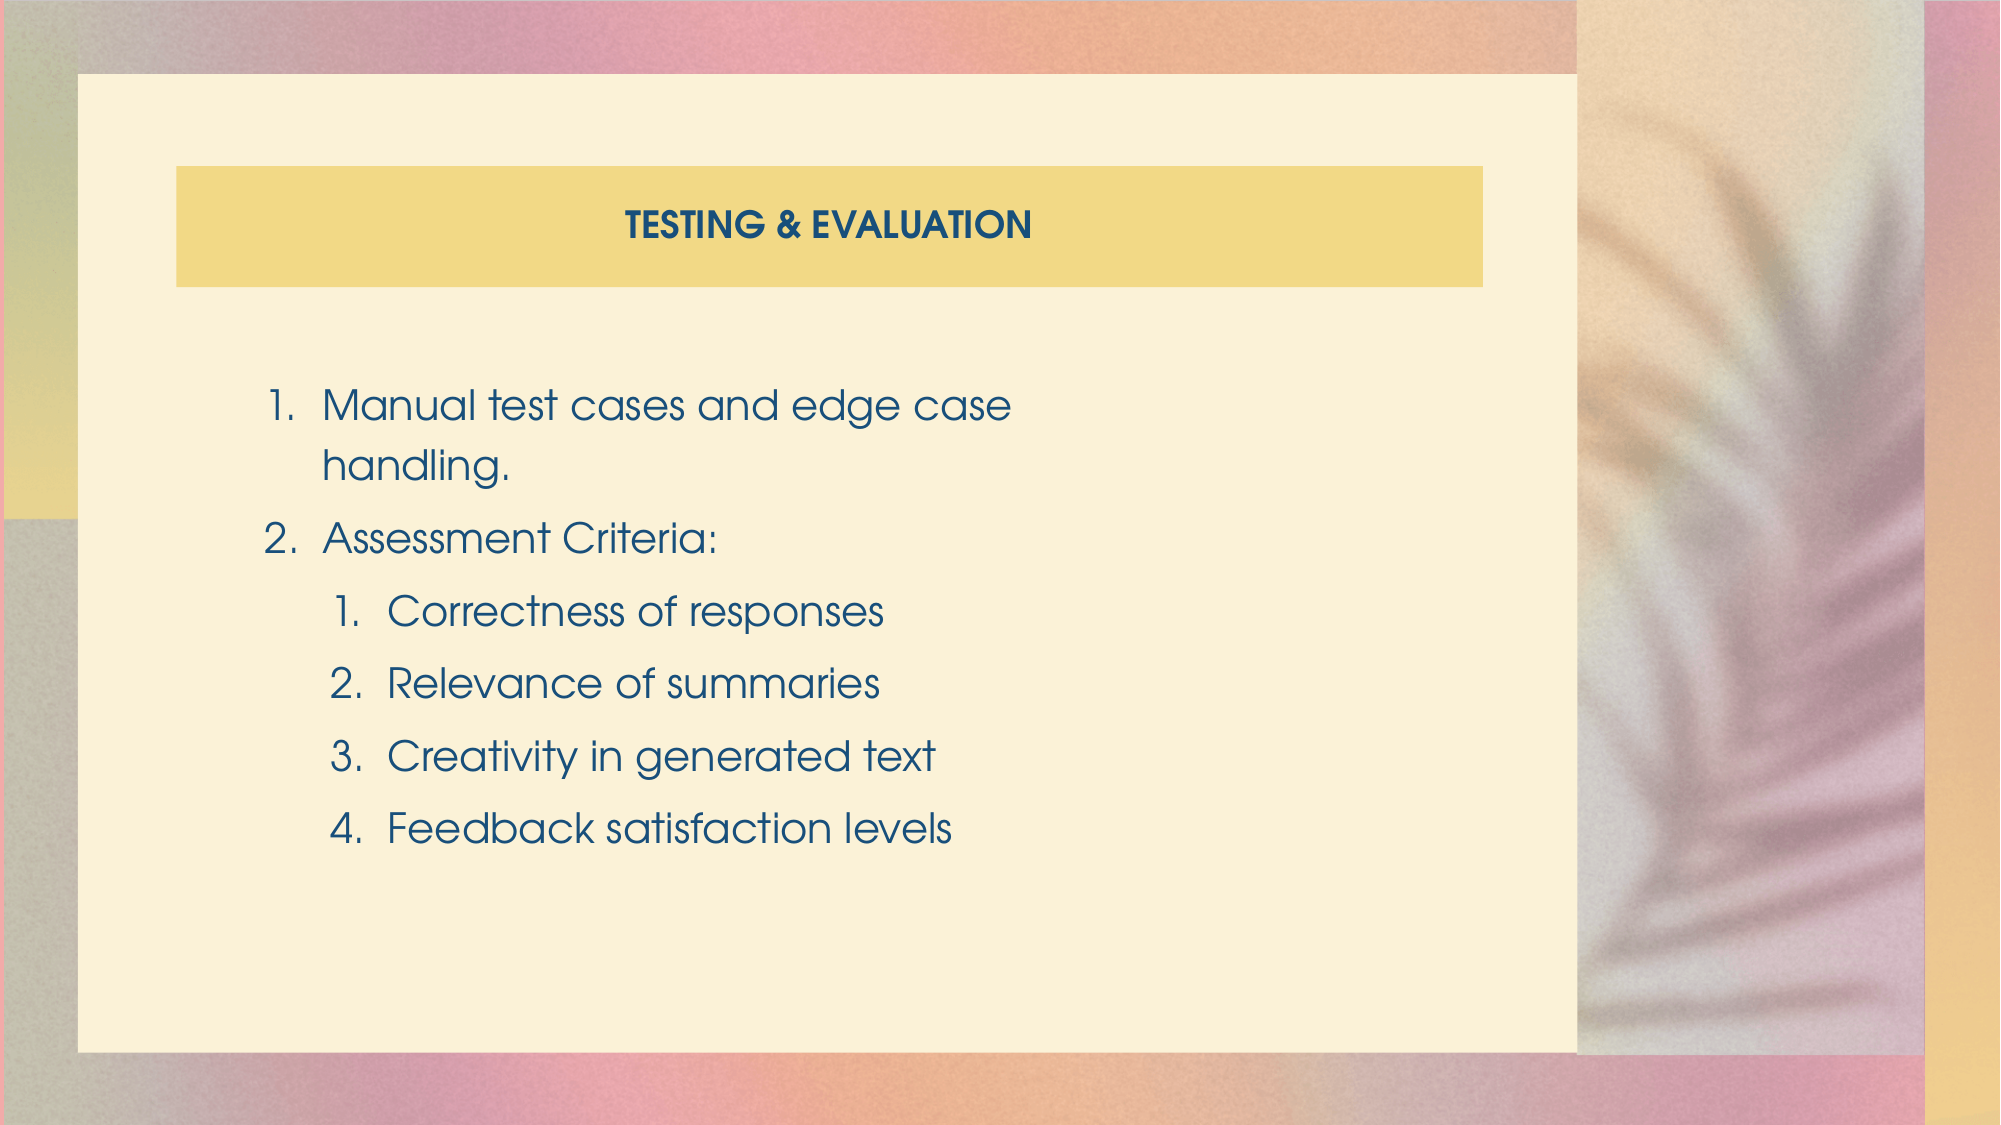

# Testing & Evaluation
Manual test cases and edge case handling.
Assessment Criteria:
Correctness of responses
Relevance of summaries
Creativity in generated text
Feedback satisfaction levels